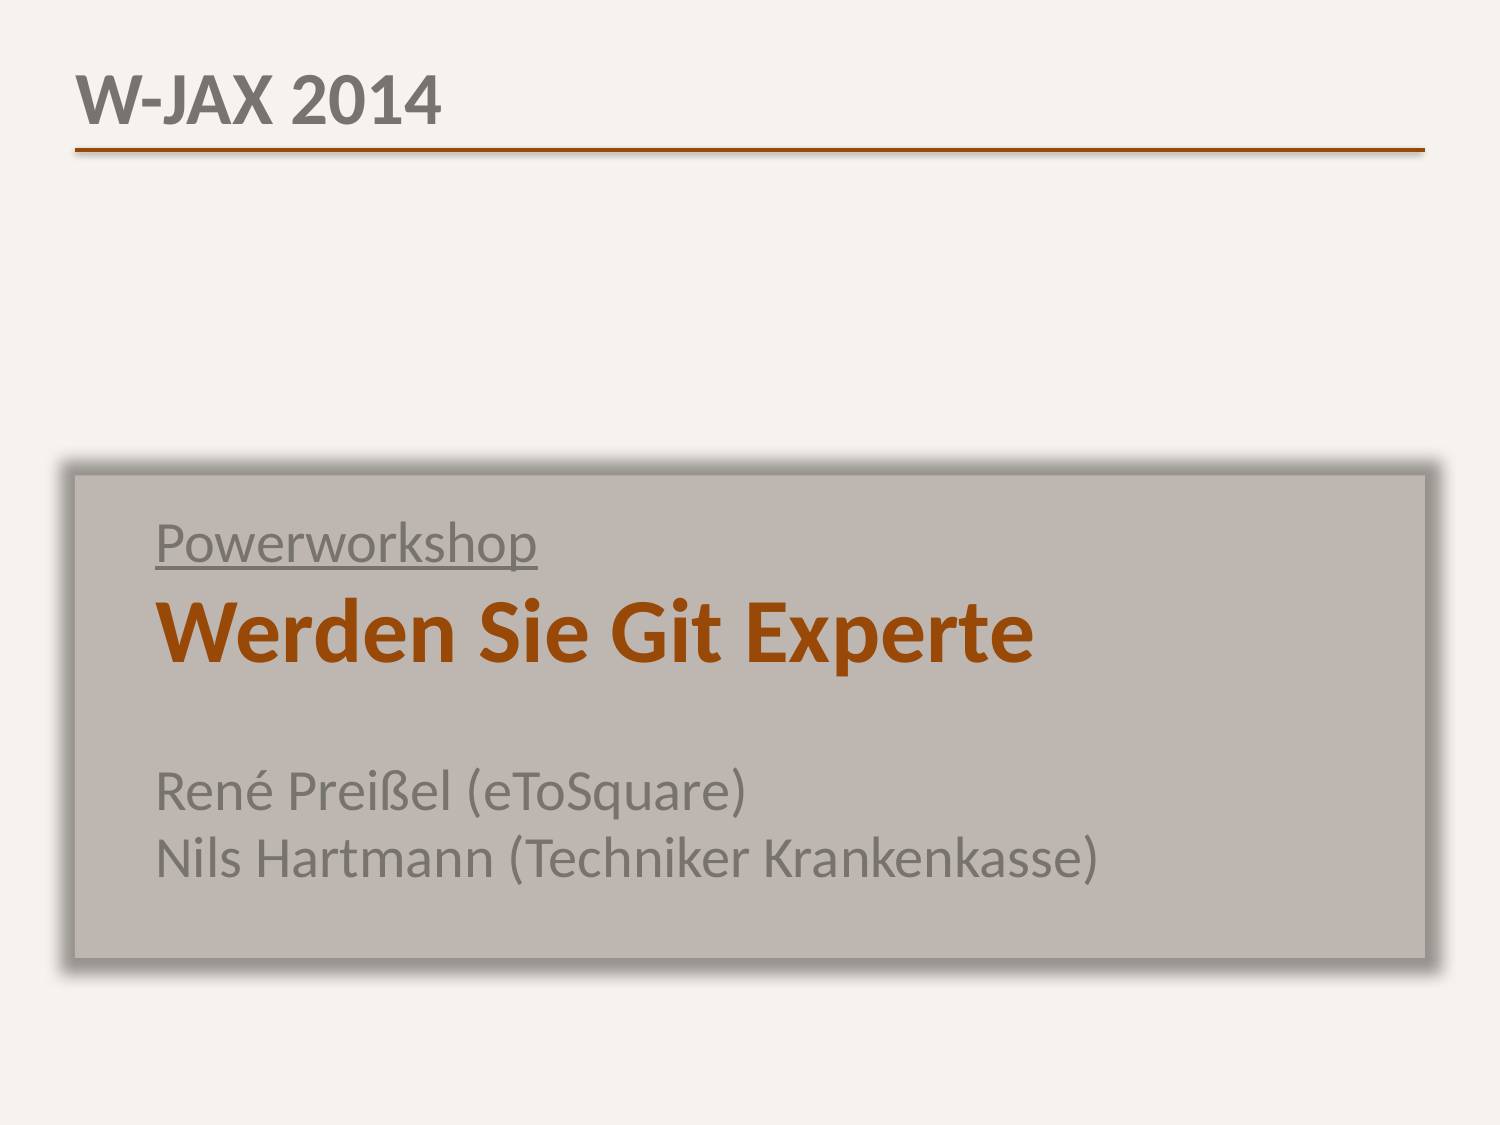

# W-JAX 2014

Powerworkshop
Werden Sie Git Experte

René Preißel (eToSquare)
Nils Hartmann (Techniker Krankenkasse)